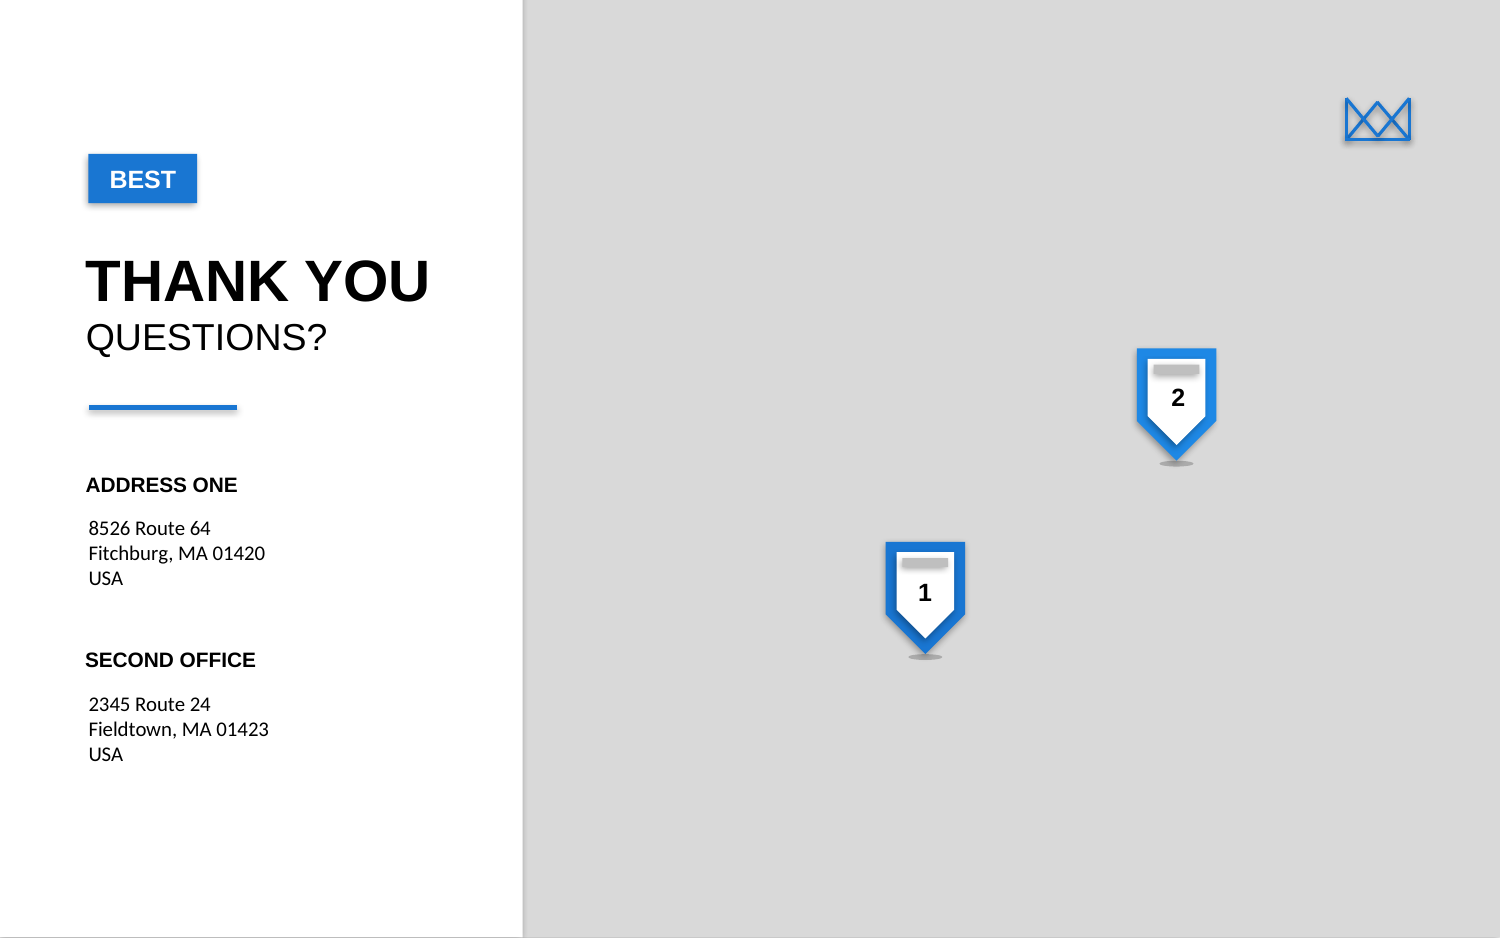

BEST
THANK YOU
QUESTIONS?

2
ADDRESS ONE
8526 Route 64 
Fitchburg, MA 01420
USA

1
SECOND OFFICE
2345 Route 24 
Fieldtown, MA 01423
USA
243